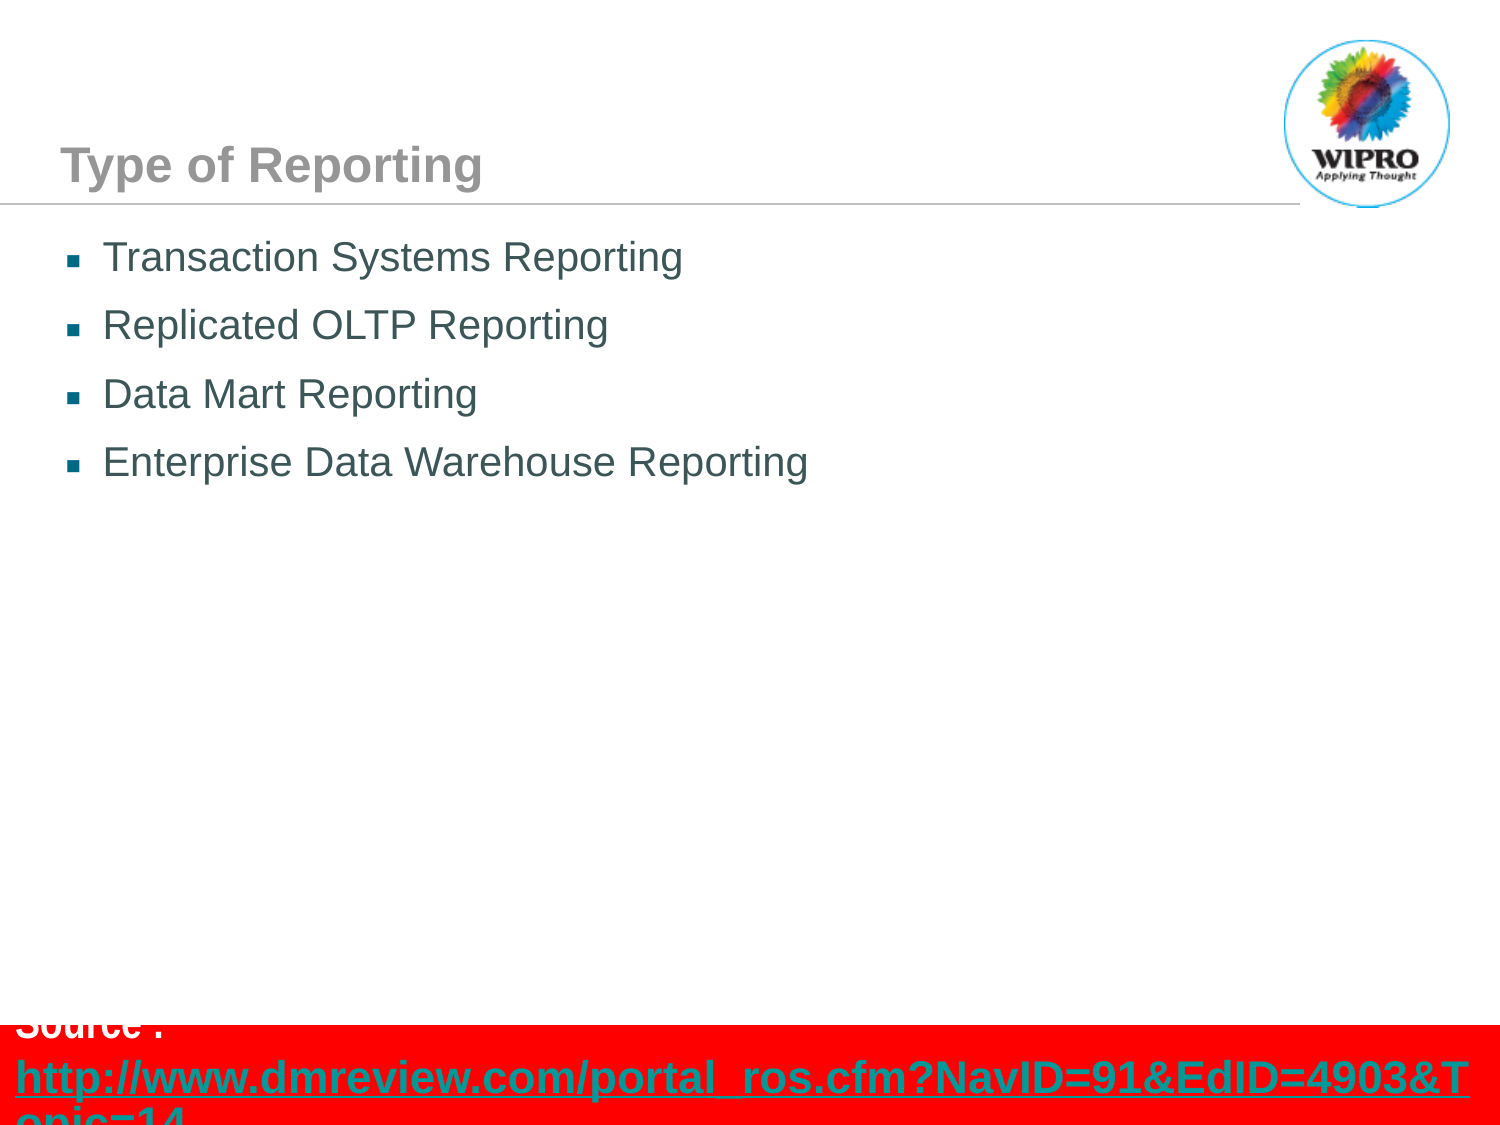

# Type of Reporting
Transaction Systems Reporting
Replicated OLTP Reporting
Data Mart Reporting
Enterprise Data Warehouse Reporting
Source : http://www.dmreview.com/portal_ros.cfm?NavID=91&EdID=4903&Topic=14
Confidential © Copyright 2007 Wipro Ltd